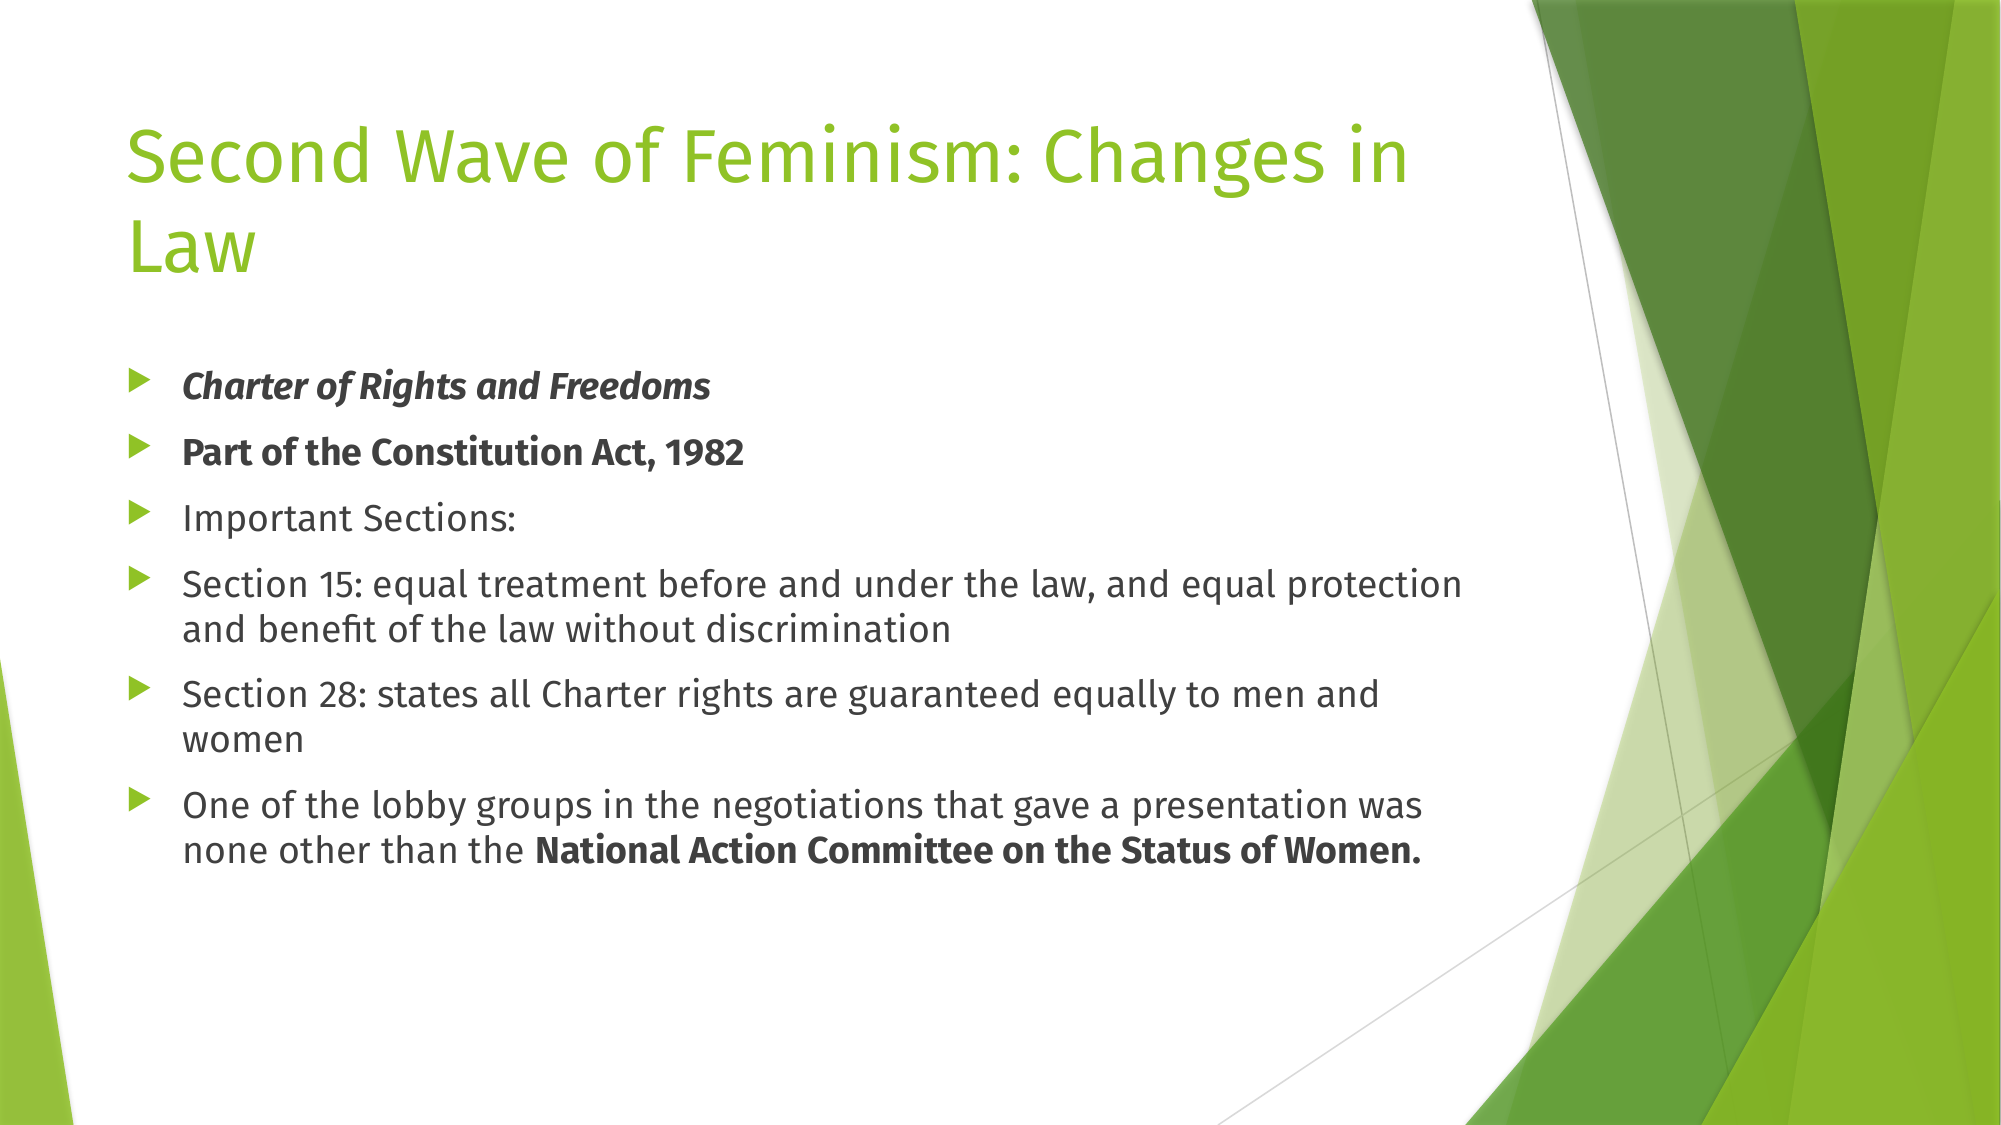

# Second Wave of Feminism: Changes in Law
Charter of Rights and Freedoms
Part of the Constitution Act, 1982
Important Sections:
Section 15: equal treatment before and under the law, and equal protection and benefit of the law without discrimination
Section 28: states all Charter rights are guaranteed equally to men and women
One of the lobby groups in the negotiations that gave a presentation was none other than the National Action Committee on the Status of Women.